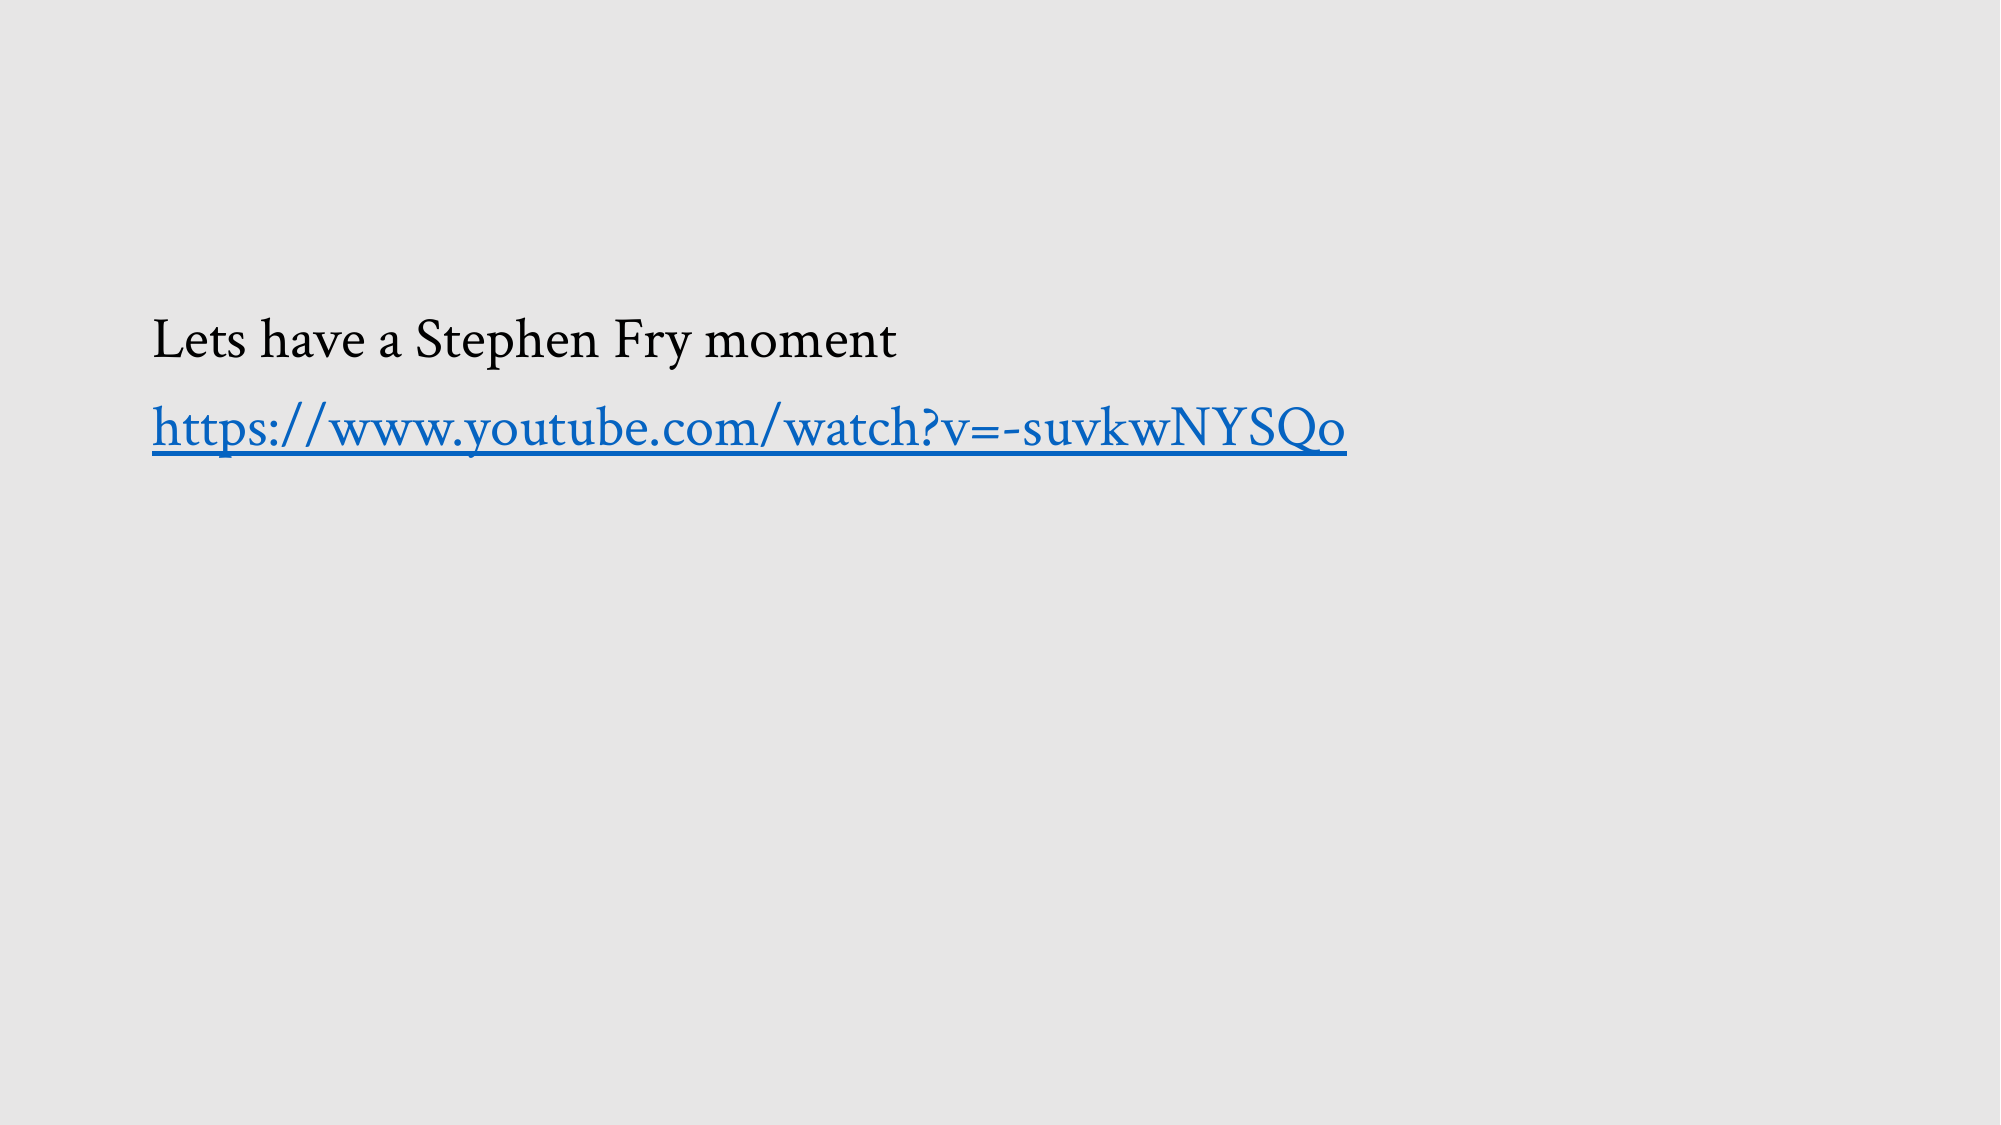

Lets have a Stephen Fry moment
https://www.youtube.com/watch?v=-suvkwNYSQo